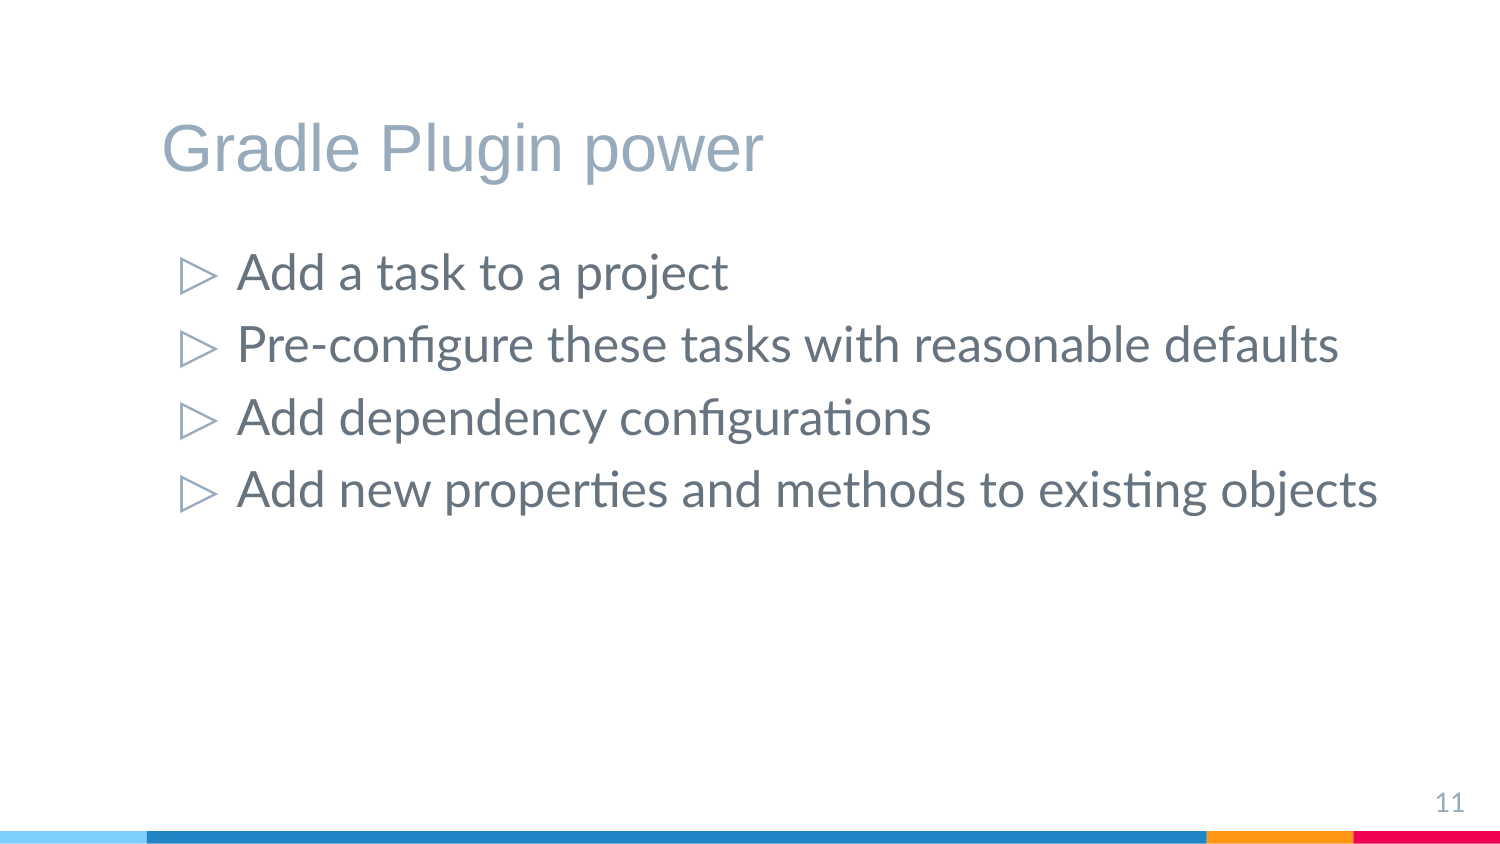

# Gradle Plugin power
Add a task to a project
Pre-configure these tasks with reasonable defaults
Add dependency configurations
Add new properties and methods to existing objects
11